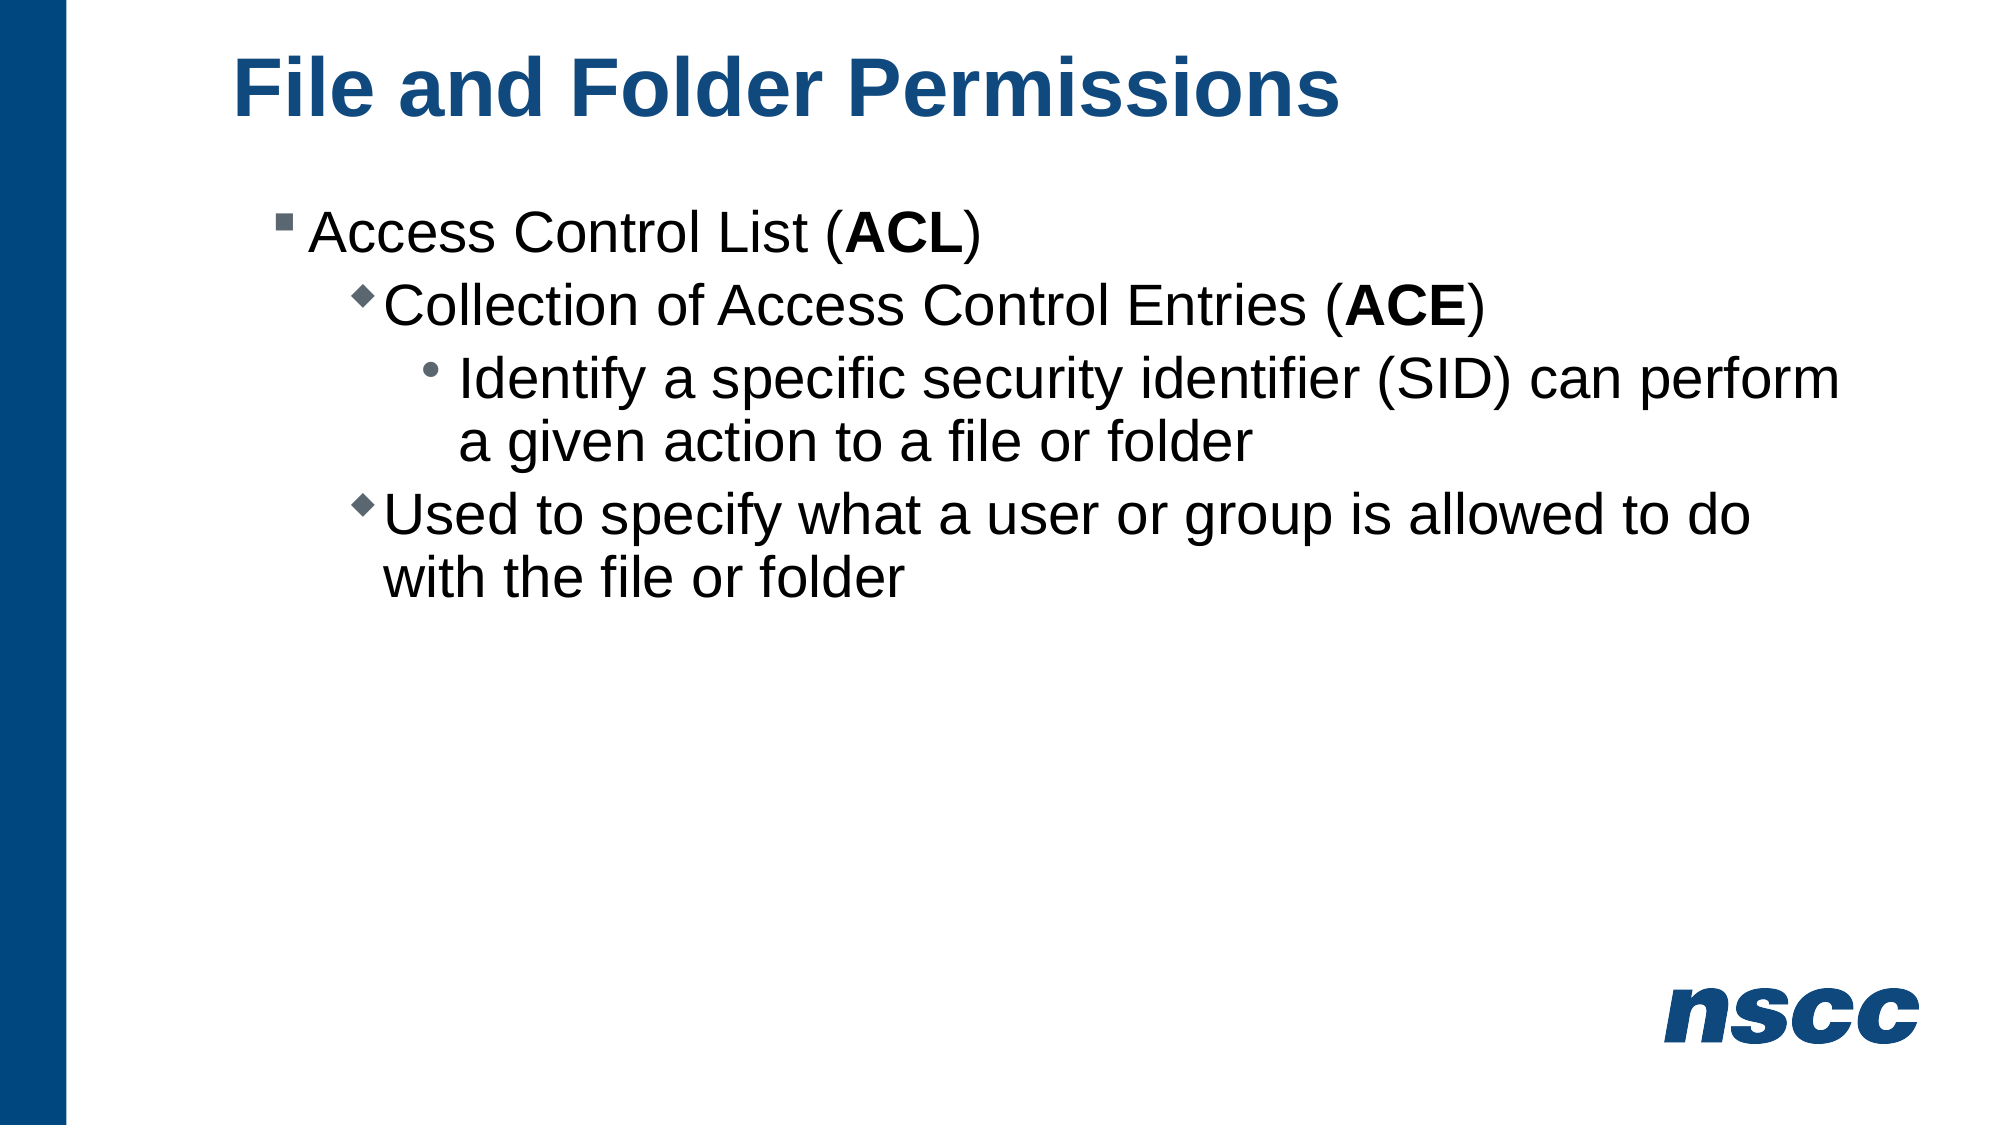

# File and Folder Permissions
Access Control List (ACL)
Collection of Access Control Entries (ACE)
Identify a specific security identifier (SID) can perform a given action to a file or folder
Used to specify what a user or group is allowed to do with the file or folder